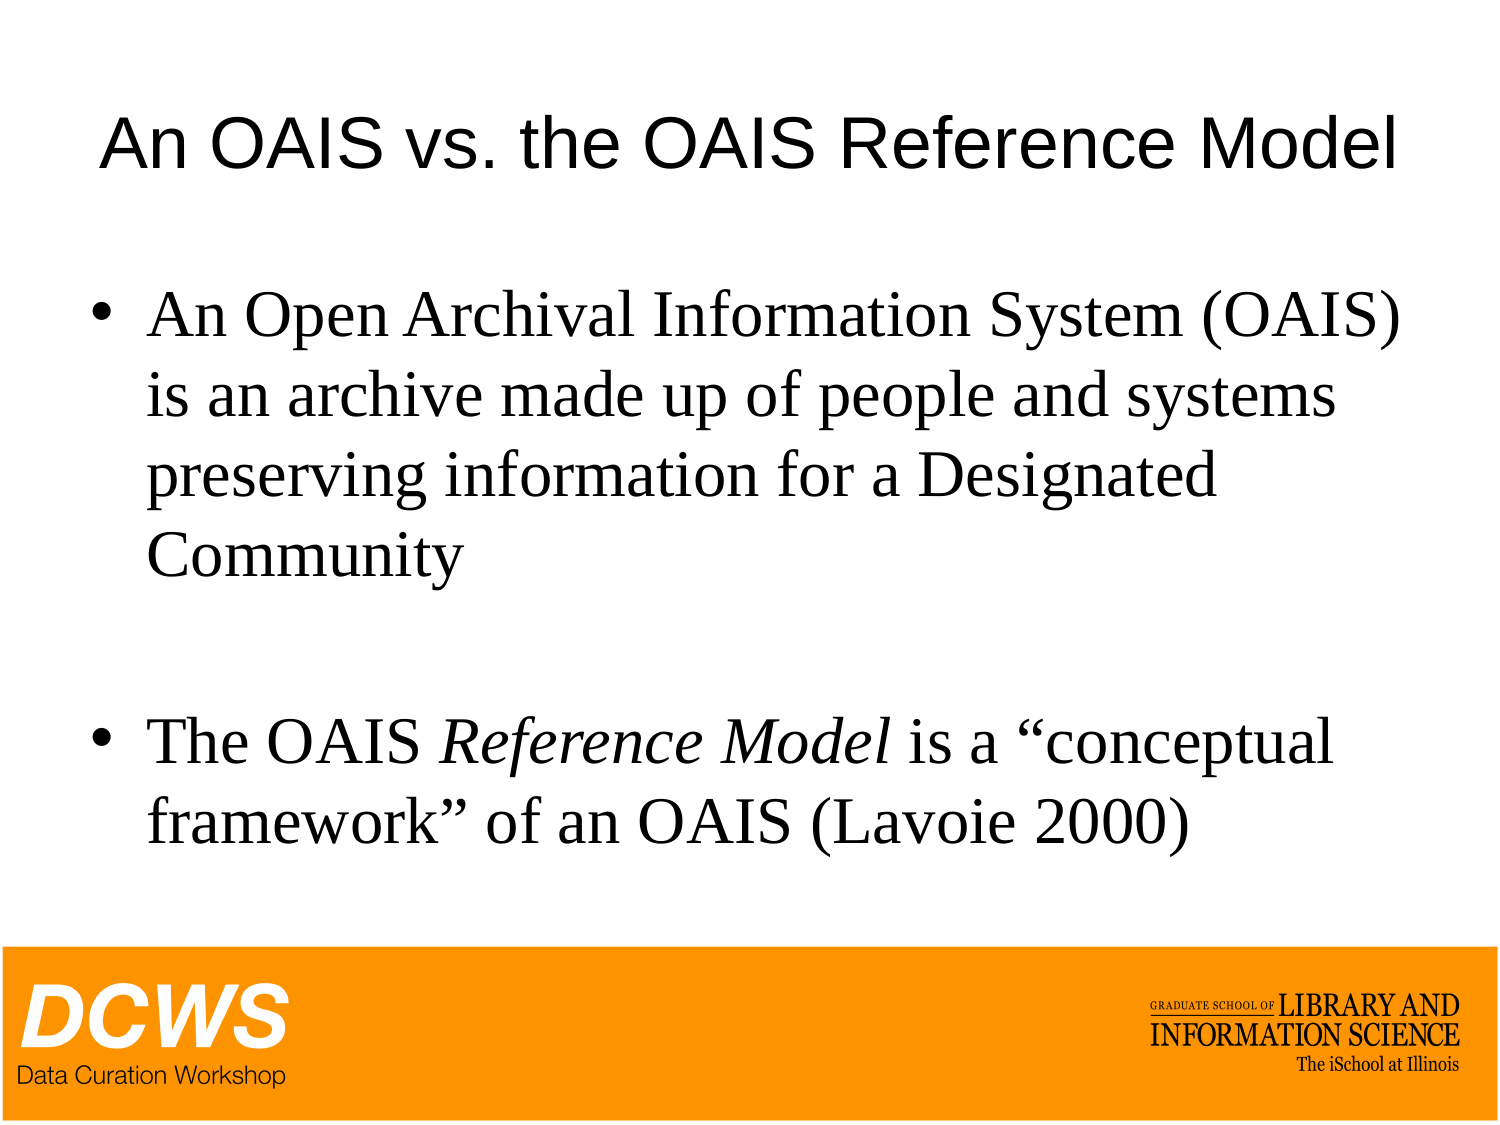

# An OAIS vs. the OAIS Reference Model
An Open Archival Information System (OAIS) is an archive made up of people and systems preserving information for a Designated Community

The OAIS Reference Model is a “conceptual framework” of an OAIS (Lavoie 2000)